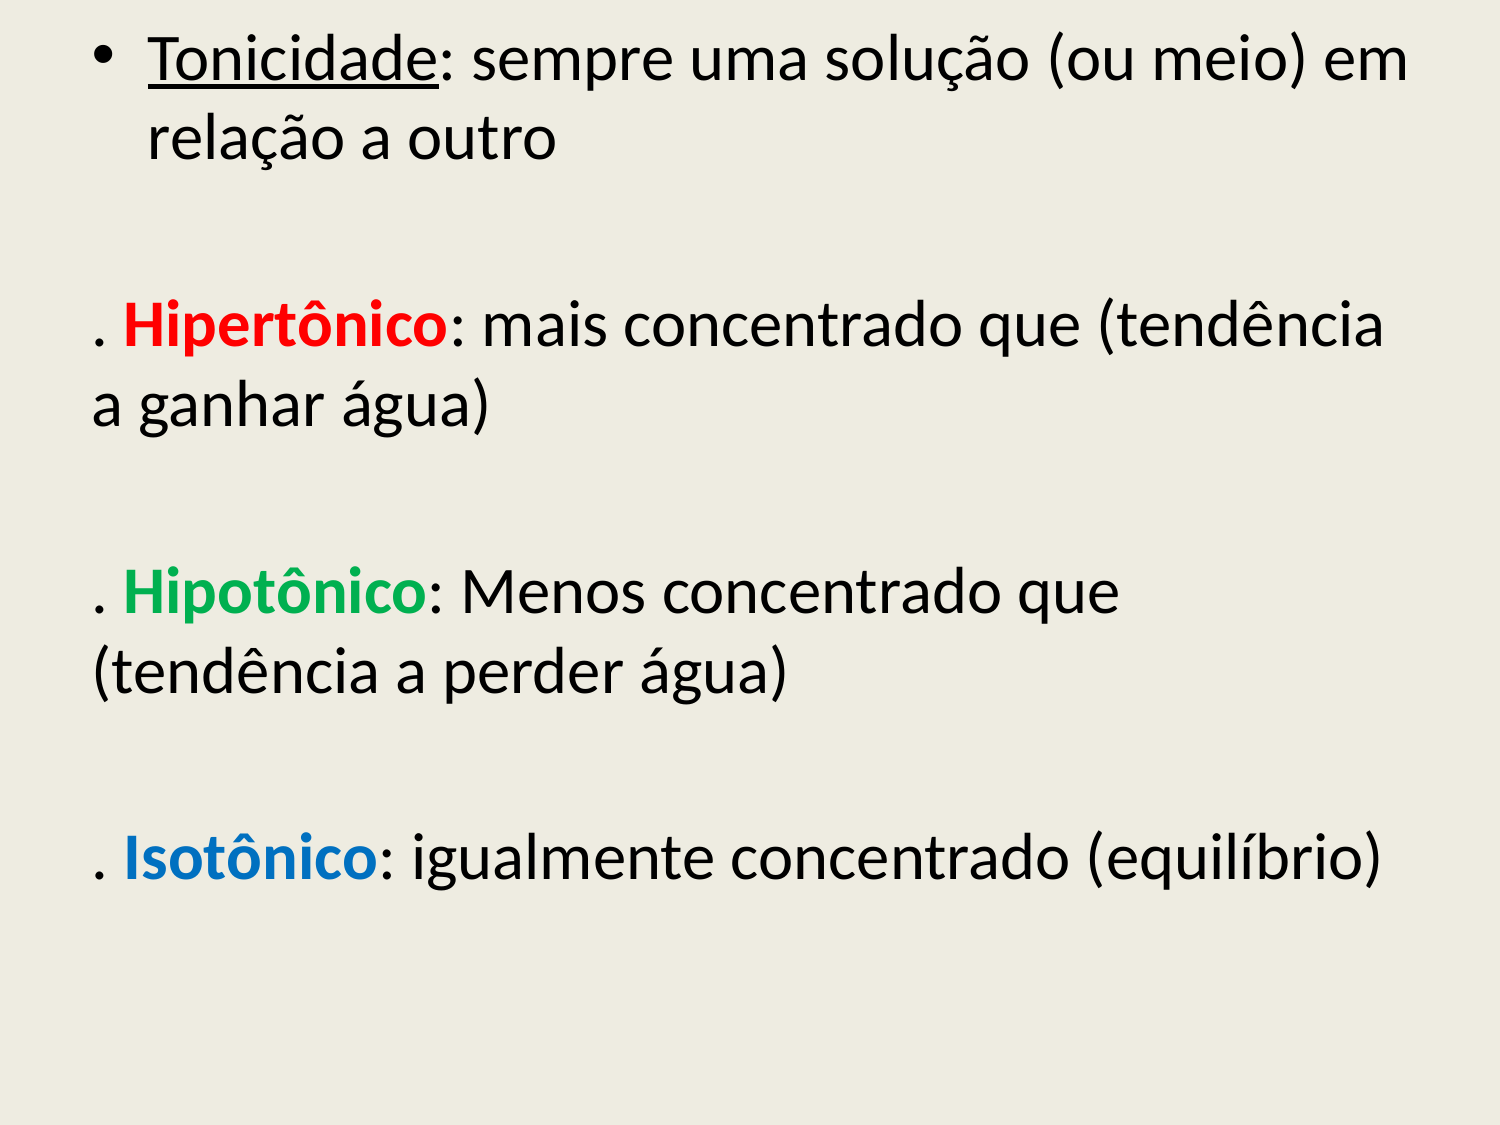

Tonicidade: sempre uma solução (ou meio) em relação a outro

. Hipertônico: mais concentrado que (tendência a ganhar água)

. Hipotônico: Menos concentrado que (tendência a perder água)

. Isotônico: igualmente concentrado (equilíbrio)